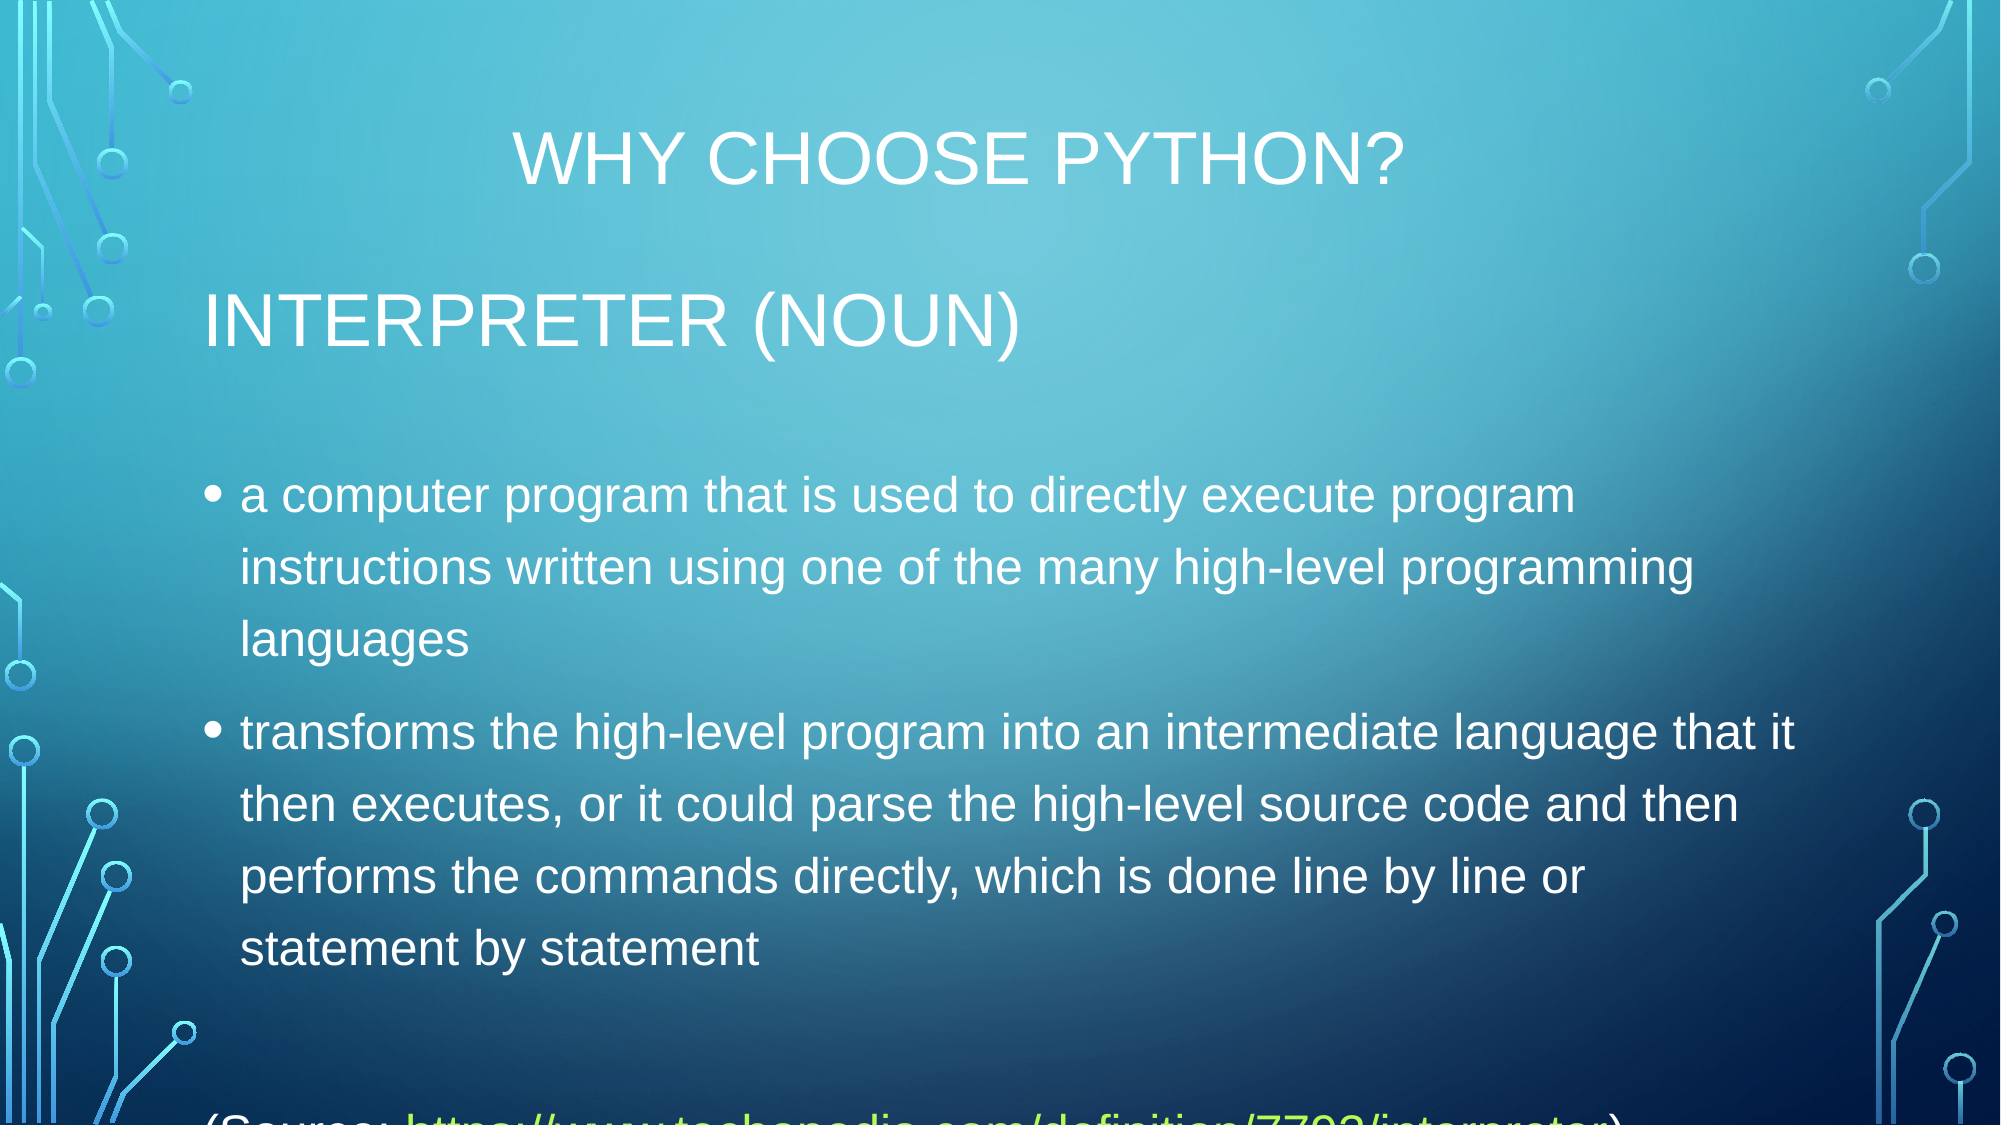

WhY CHOOSE PYTHON?
# INTERPRETER (NOUN)
a computer program that is used to directly execute program instructions written using one of the many high-level programming languages
transforms the high-level program into an intermediate language that it then executes, or it could parse the high-level source code and then performs the commands directly, which is done line by line or statement by statement

(Source: https://www.techopedia.com/definition/7793/interpreter)